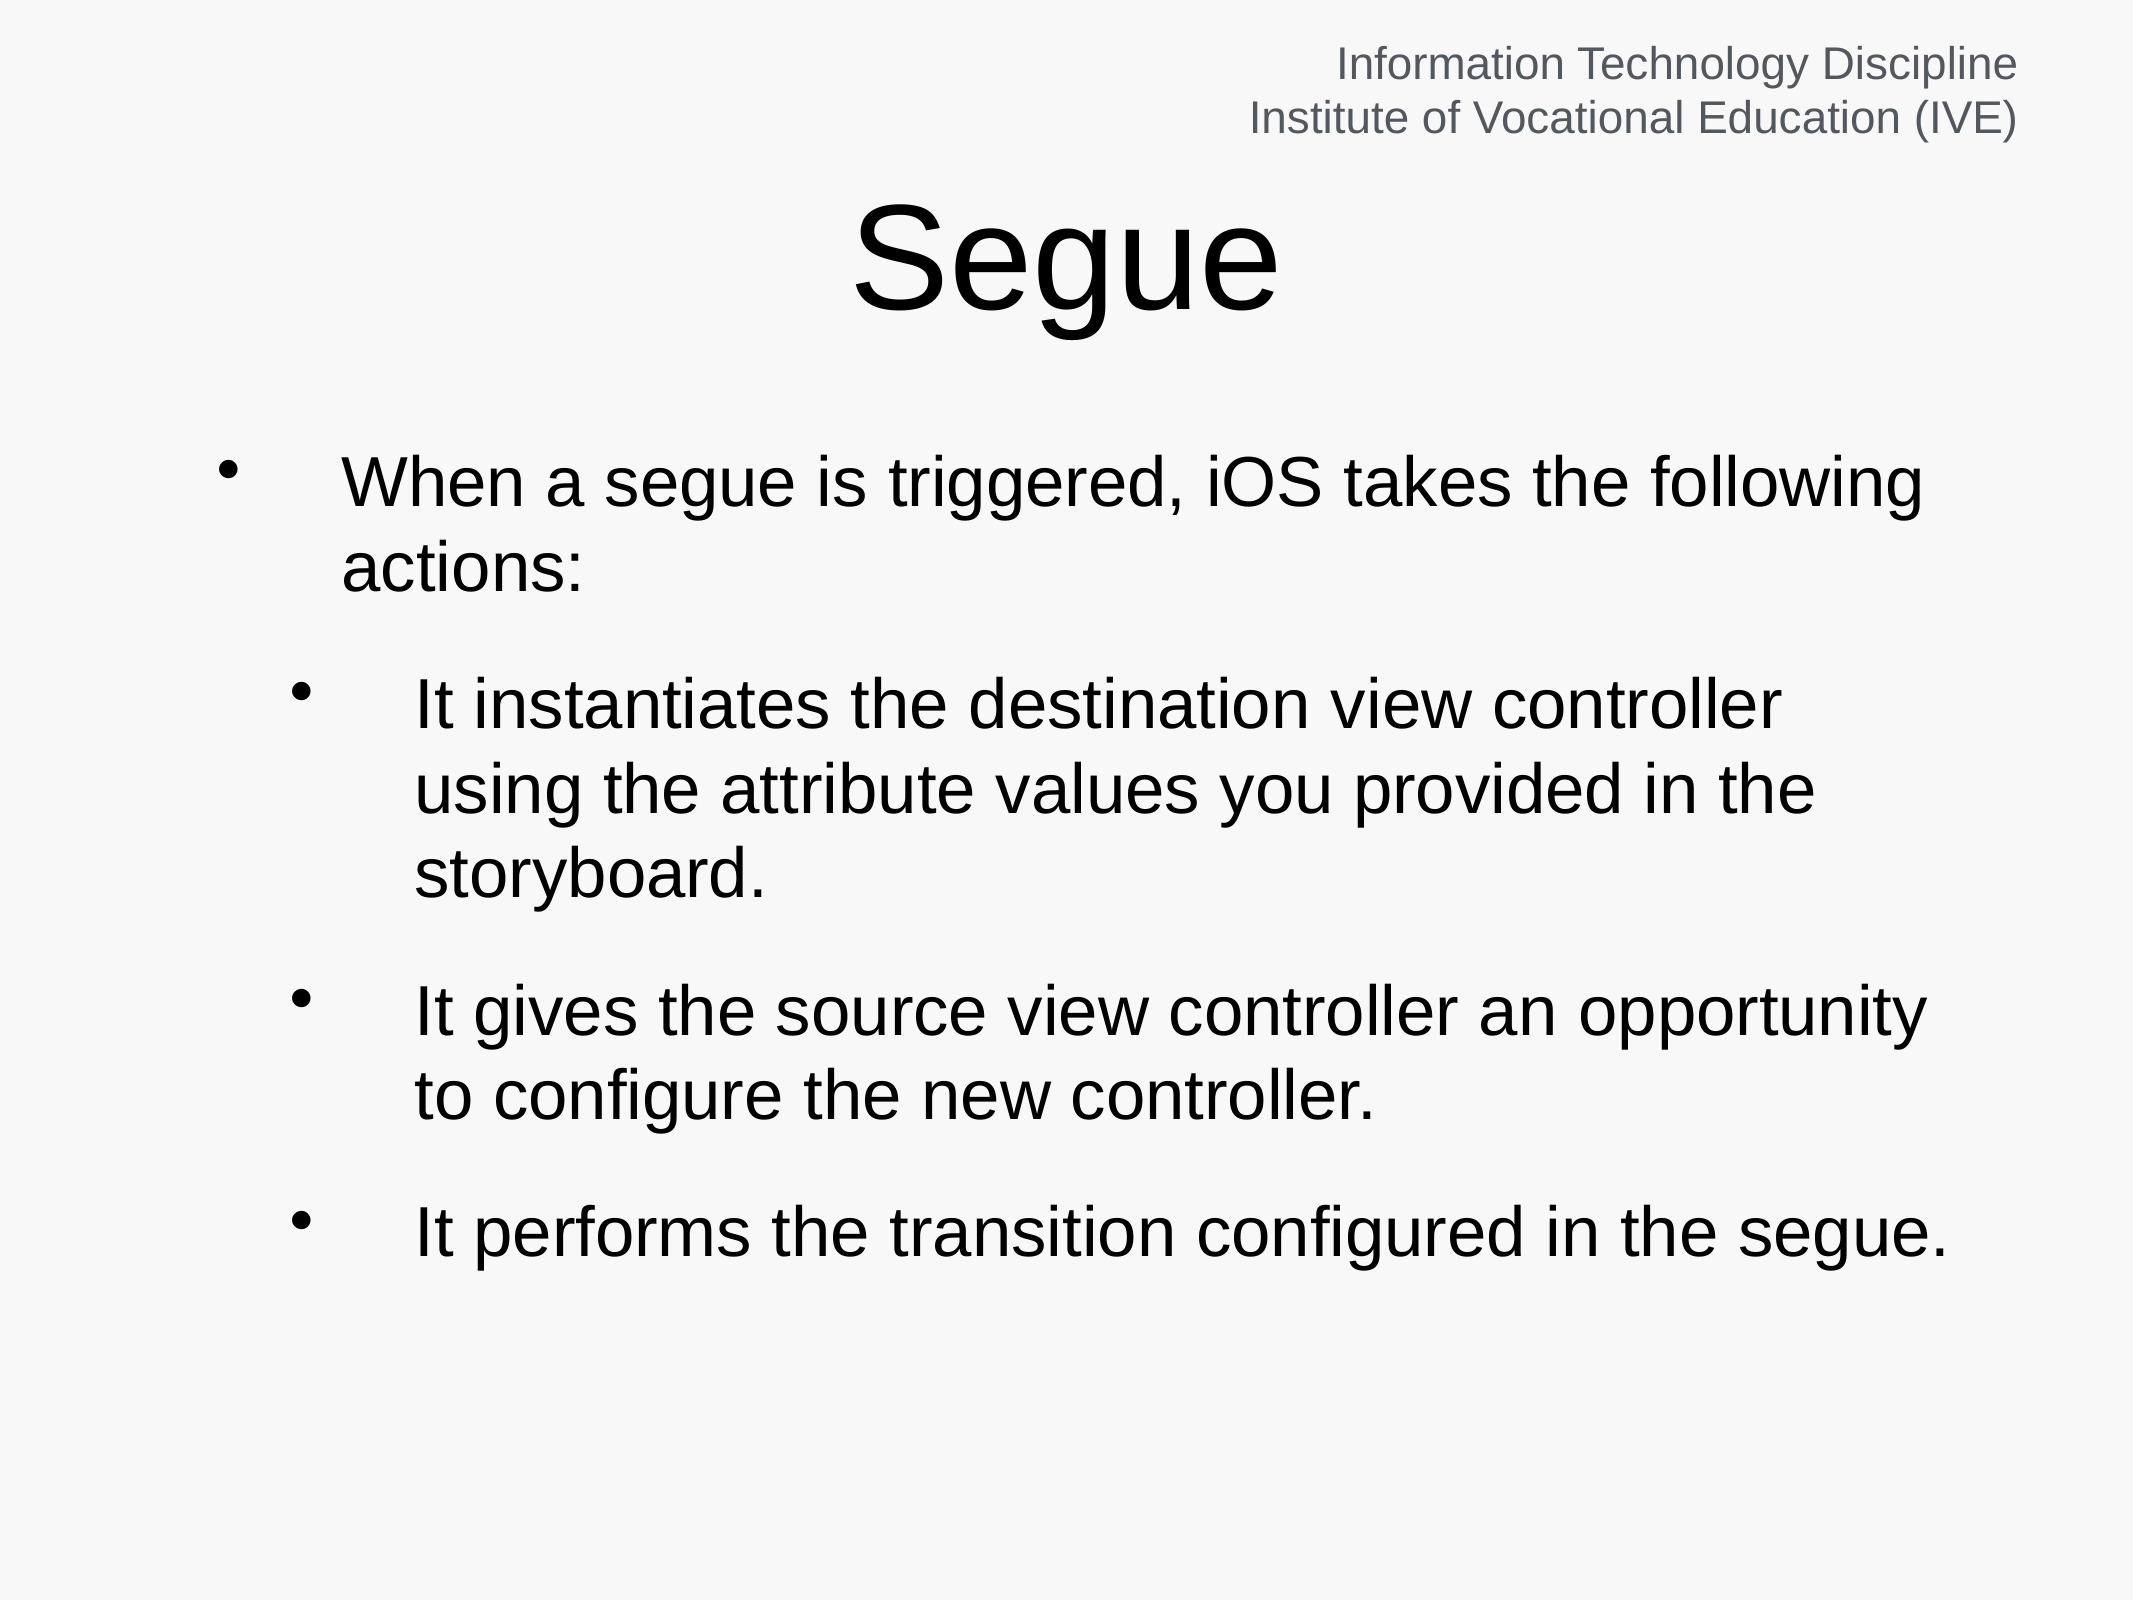

# Segue
When a segue is triggered, iOS takes the following actions:
It instantiates the destination view controller using the attribute values you provided in the storyboard.
It gives the source view controller an opportunity to configure the new controller.
It performs the transition configured in the segue.